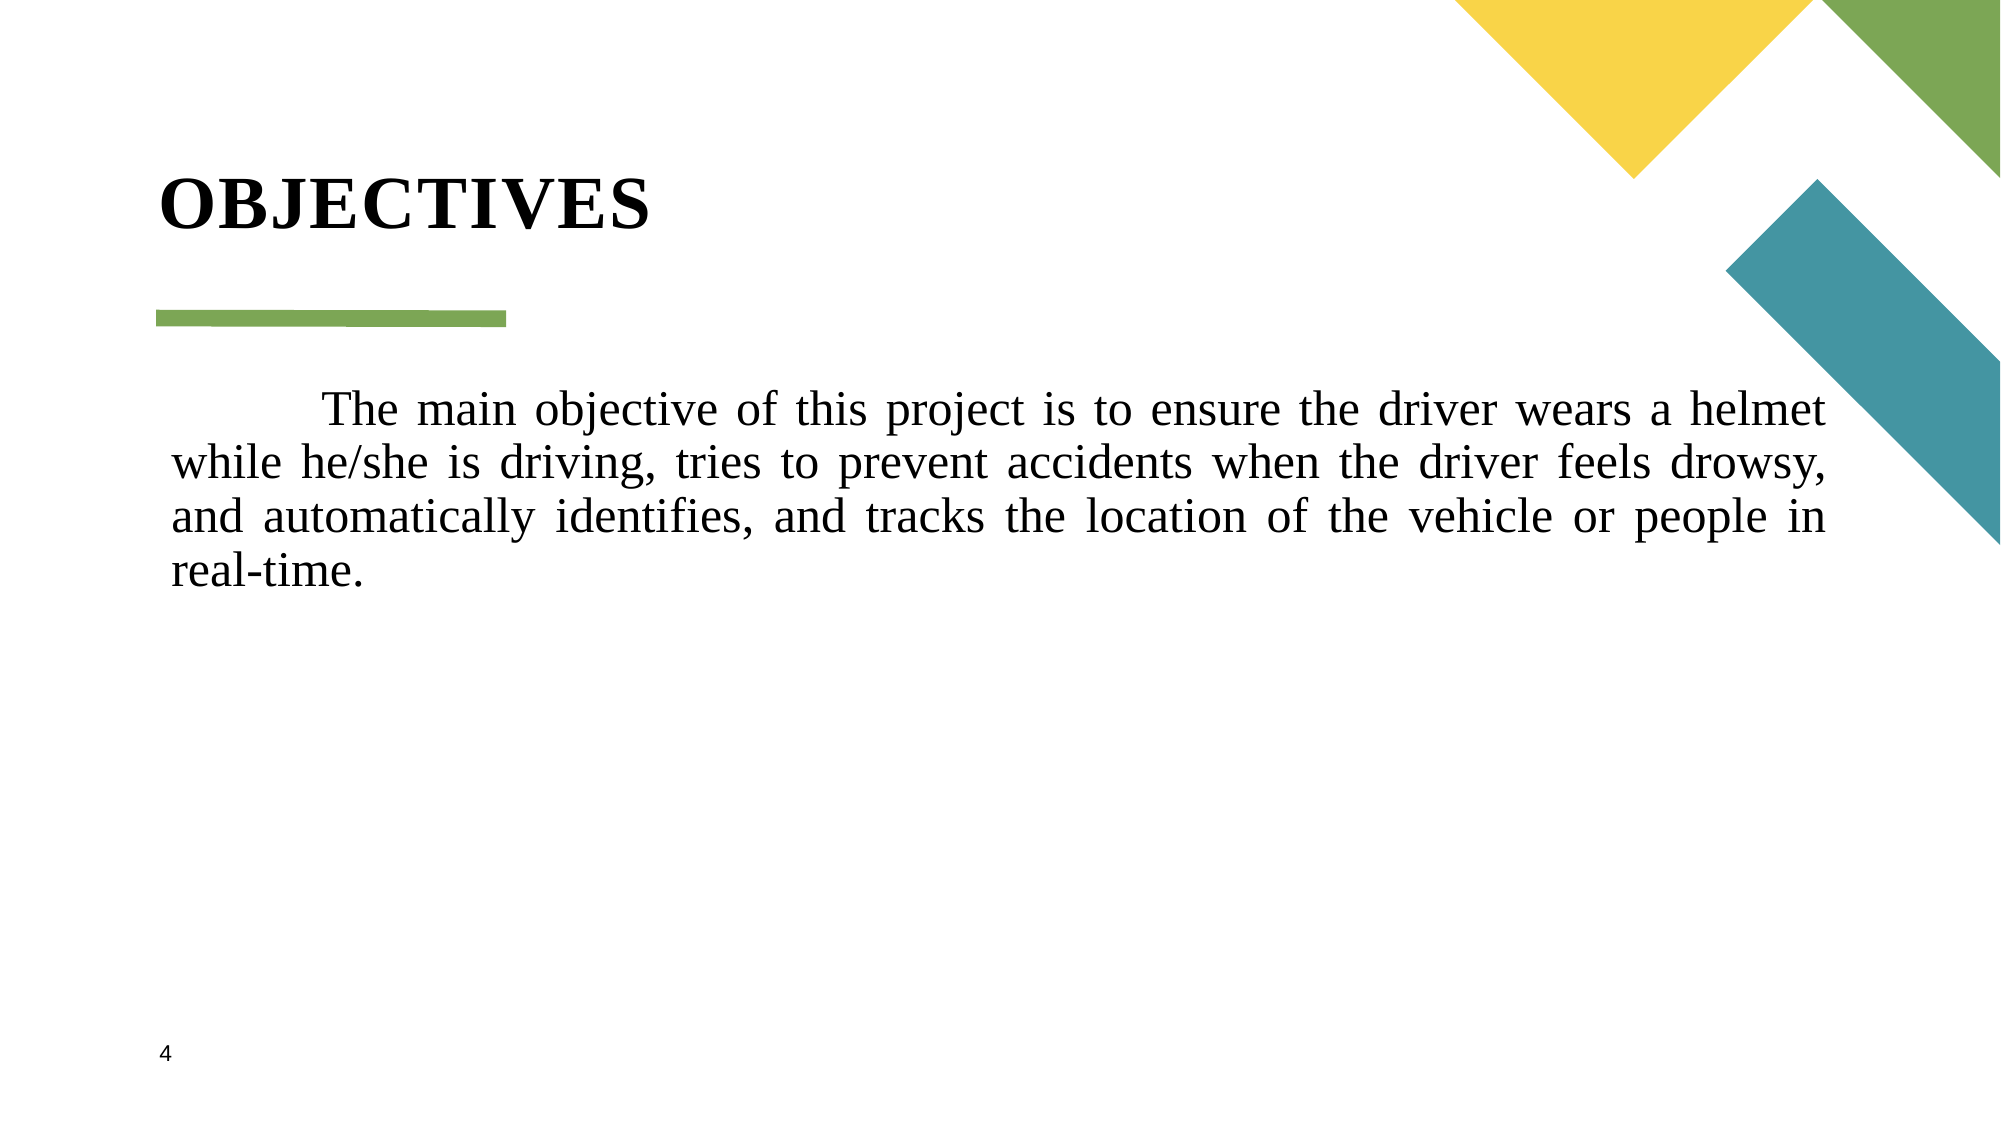

# OBJECTIVES
	The main objective of this project is to ensure the driver wears a helmet while he/she is driving, tries to prevent accidents when the driver feels drowsy, and automatically identifies, and tracks the location of the vehicle or people in real-time.

4